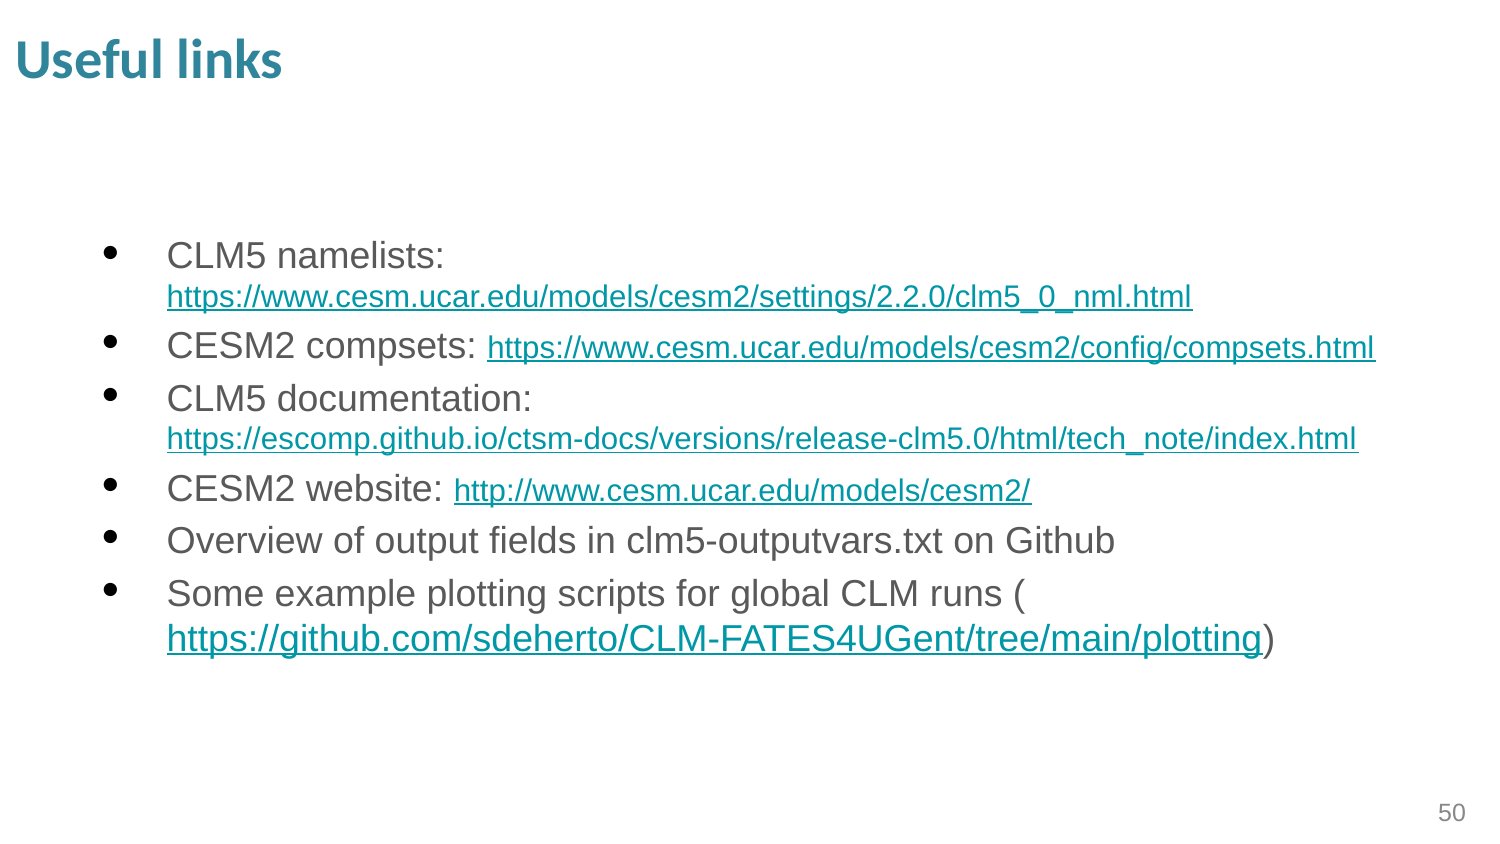

# Useful links
CLM5 namelists: https://www.cesm.ucar.edu/models/cesm2/settings/2.2.0/clm5_0_nml.html
CESM2 compsets: https://www.cesm.ucar.edu/models/cesm2/config/compsets.html
CLM5 documentation: https://escomp.github.io/ctsm-docs/versions/release-clm5.0/html/tech_note/index.html
CESM2 website: http://www.cesm.ucar.edu/models/cesm2/
Overview of output fields in clm5-outputvars.txt on Github
Some example plotting scripts for global CLM runs (https://github.com/sdeherto/CLM-FATES4UGent/tree/main/plotting)
50